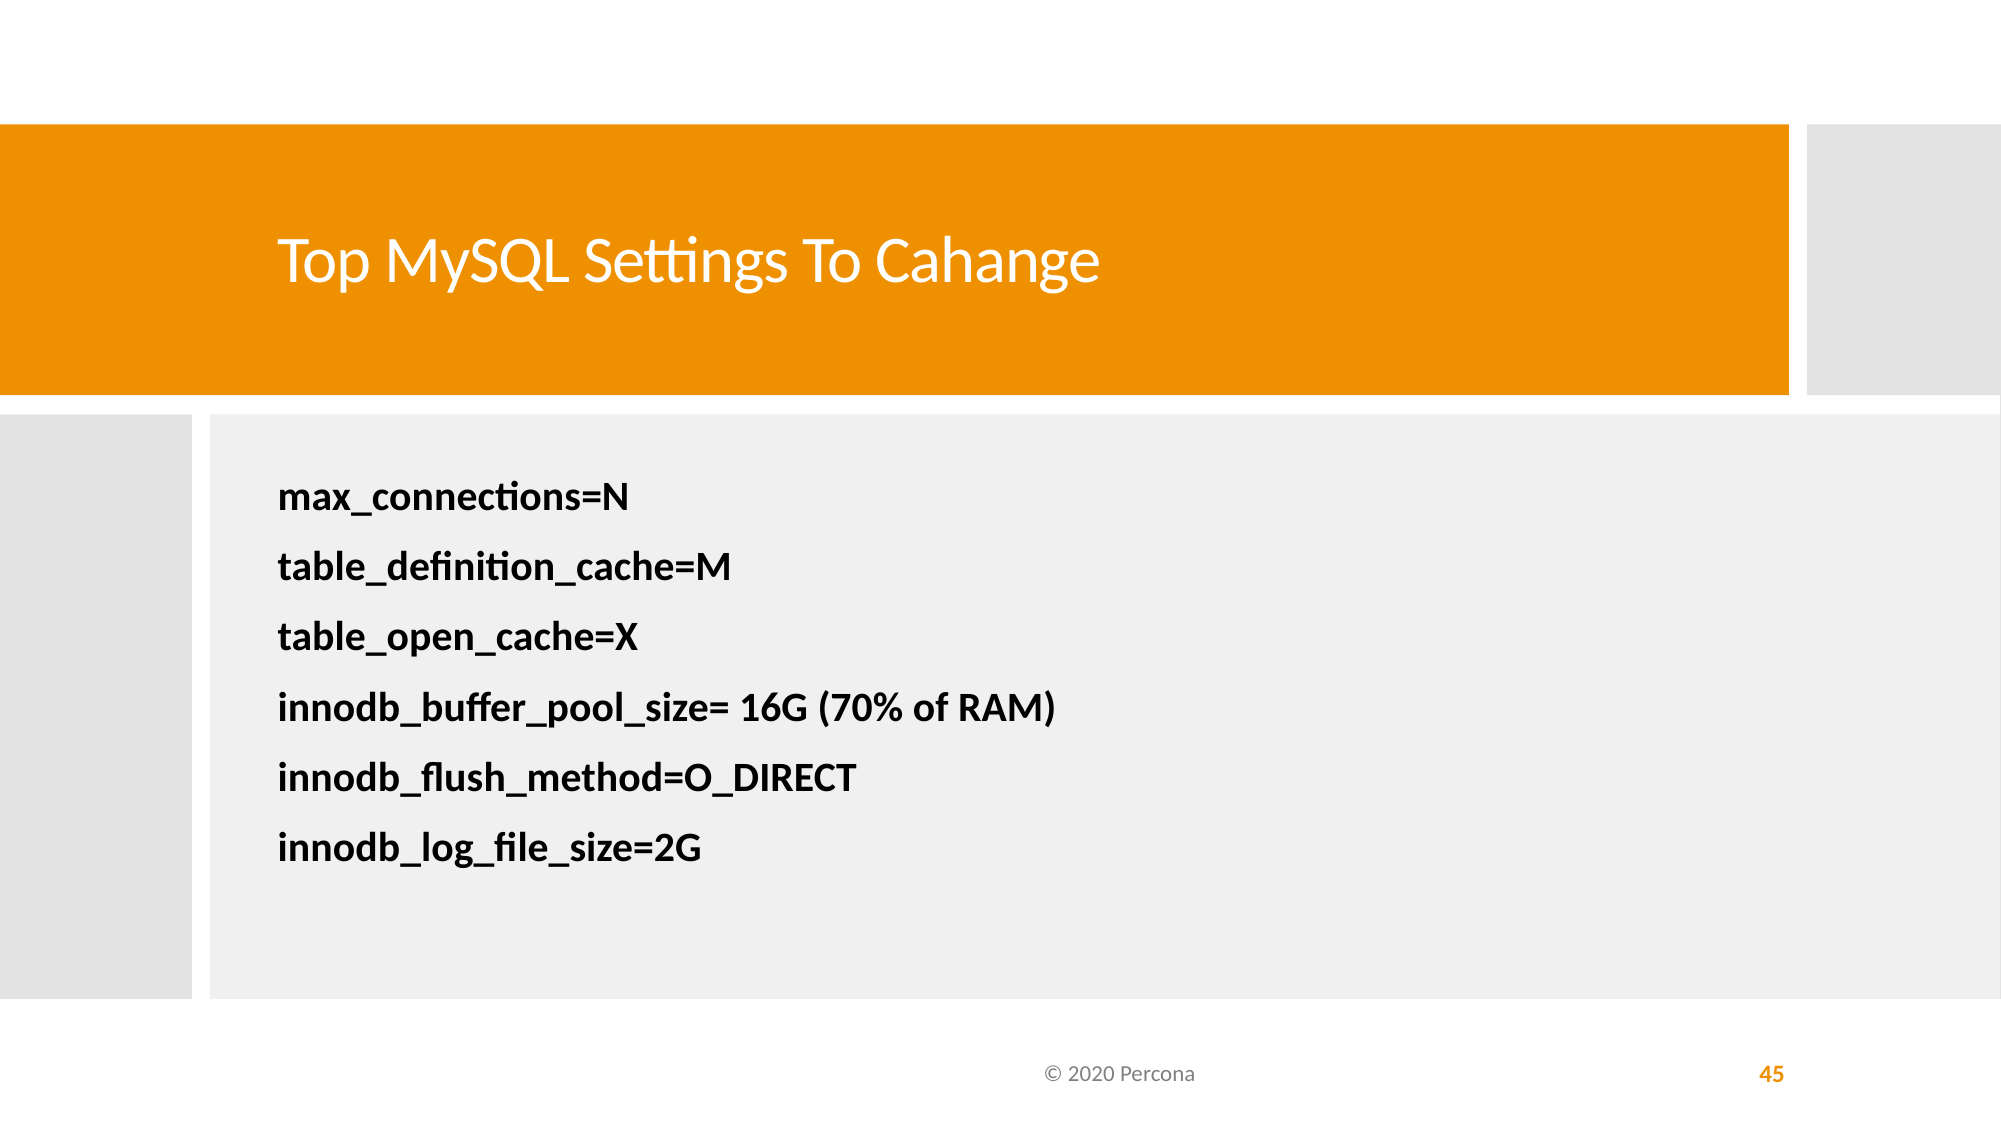

# Top MySQL Settings To Cahange

max_connections=N
table_definition_cache=M
table_open_cache=X
innodb_buffer_pool_size= 16G (70% of RAM)
innodb_flush_method=O_DIRECT
innodb_log_file_size=2G

© 2020 Percona
45